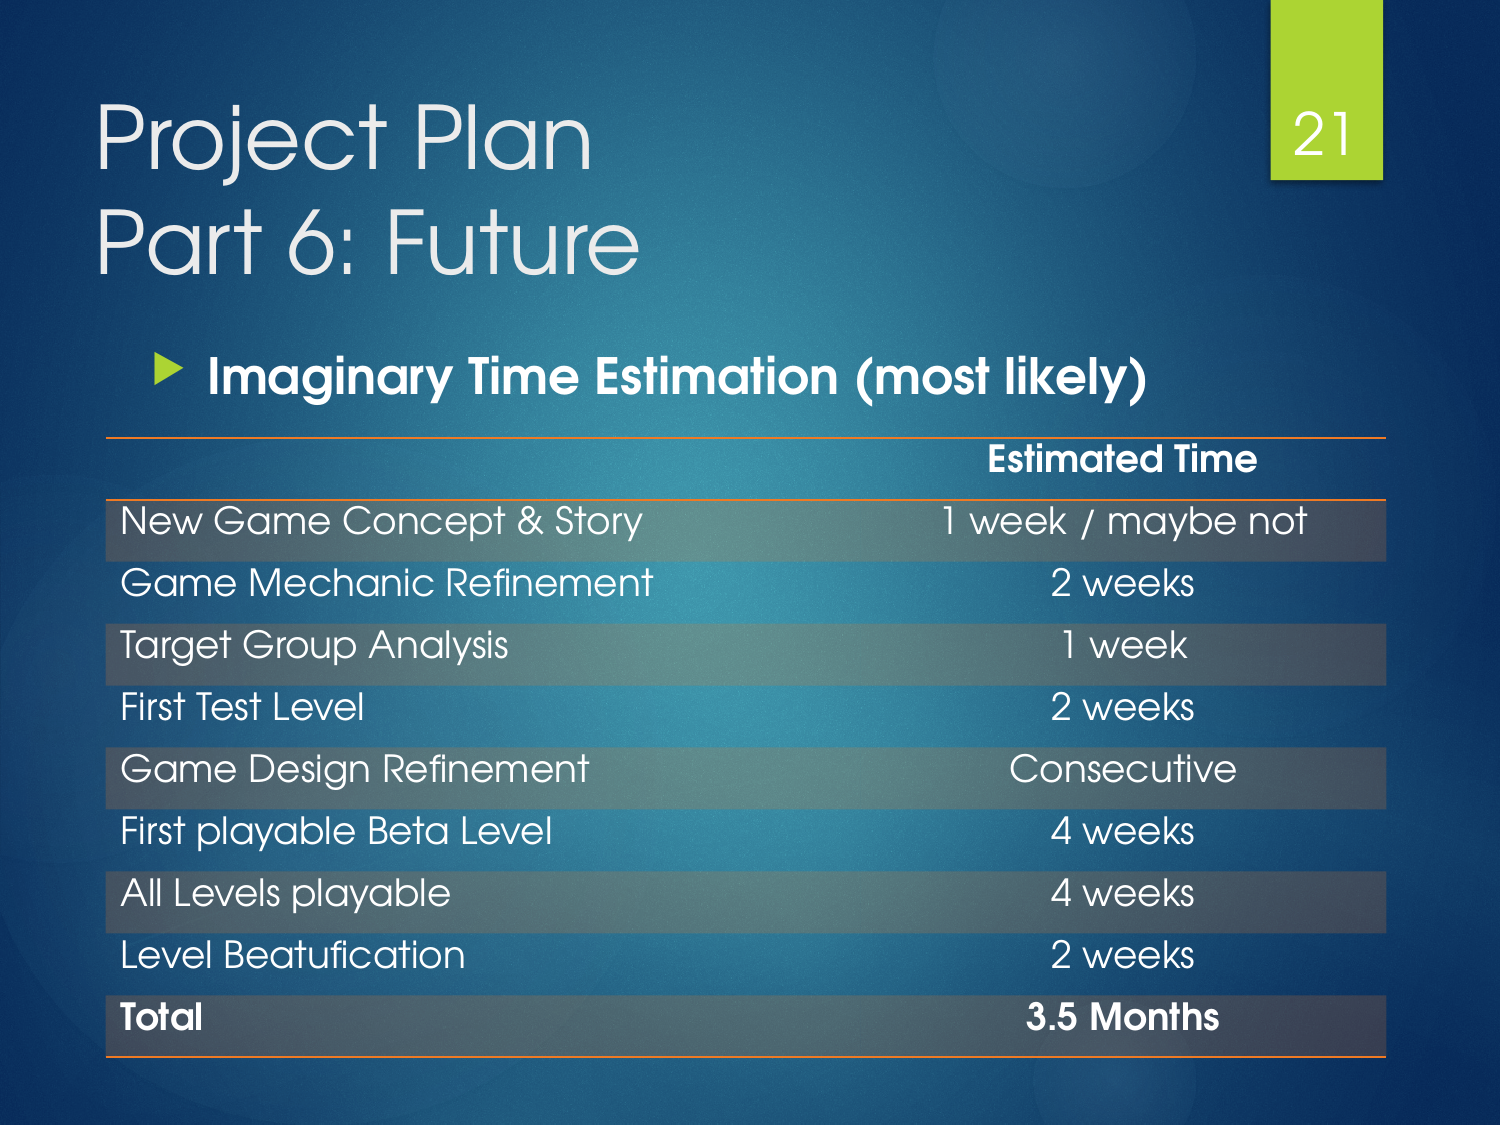

21
# Project Plan Part 6: Future
Imaginary Time Estimation (most likely)

|  | Estimated Time |
| --- | --- |
| New Game Concept & Story | 1 week / maybe not |
| Game Mechanic Refinement | 2 weeks |
| Target Group Analysis | 1 week |
| First Test Level | 2 weeks |
| Game Design Refinement | Consecutive |
| First playable Beta Level | 4 weeks |
| All Levels playable | 4 weeks |
| Level Beatufication | 2 weeks |
| Total | 3.5 Months |